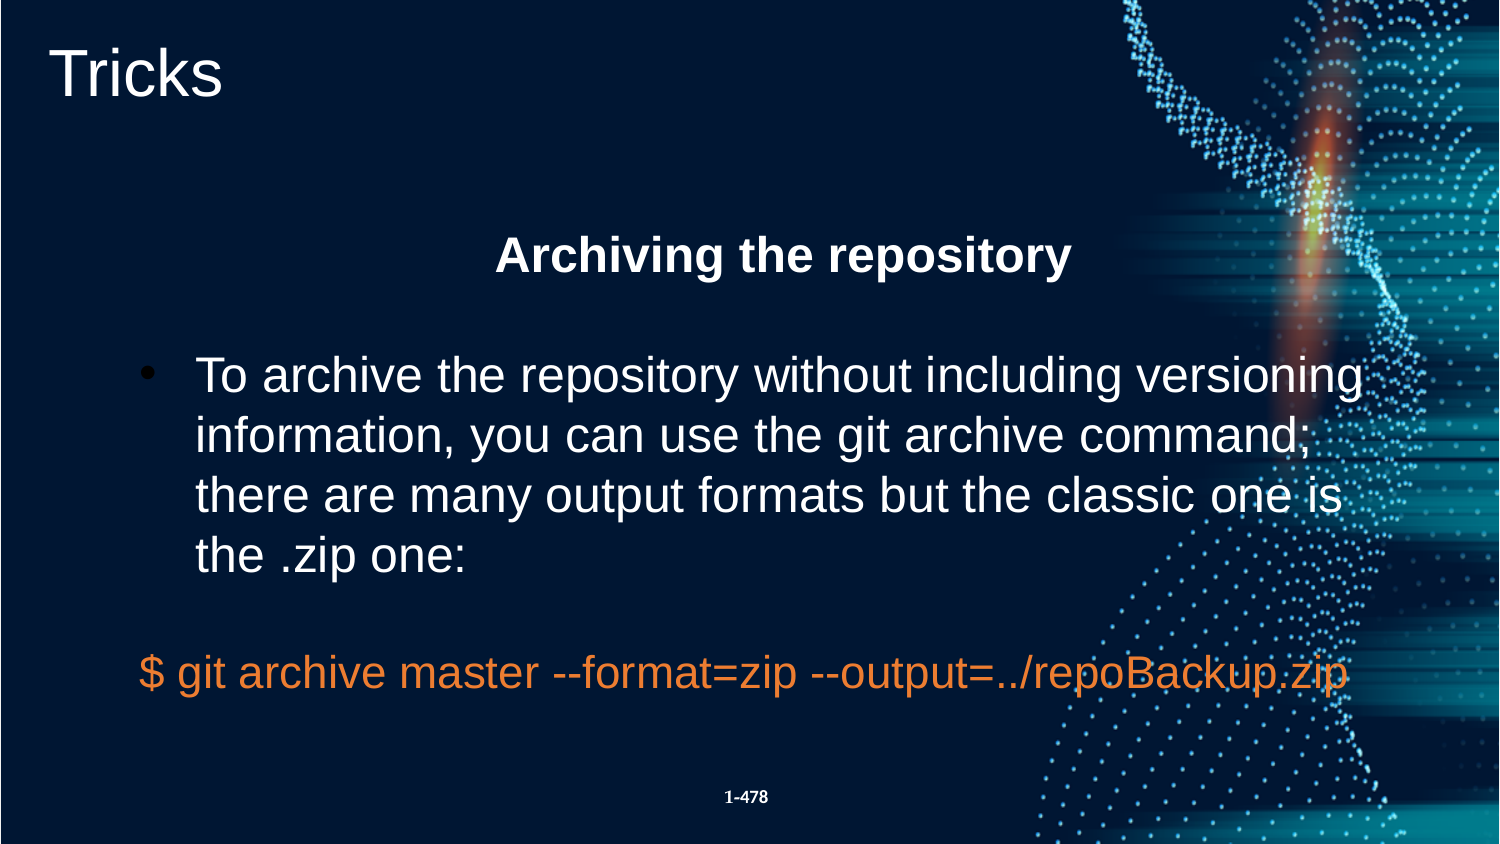

Tricks
Archiving the repository

To archive the repository without including versioning information, you can use the git archive command; there are many output formats but the classic one is the .zip one:

$ git archive master --format=zip --output=../repoBackup.zip
1-478